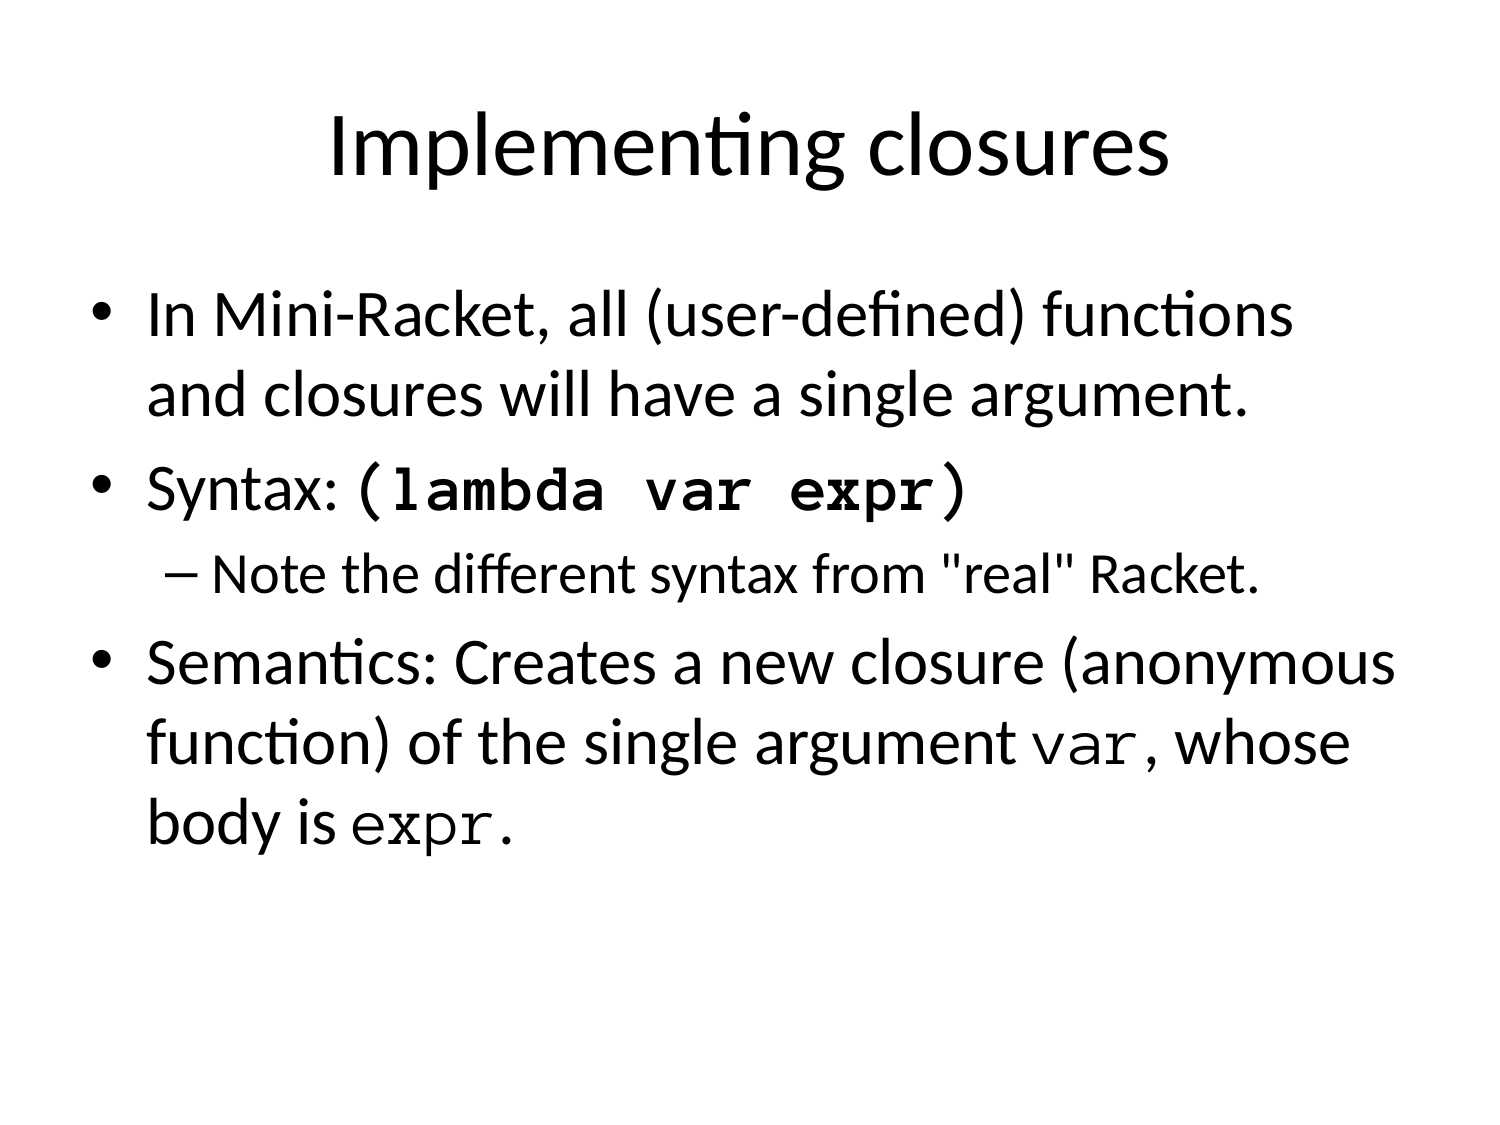

# Implementing closures
In Mini-Racket, all (user-defined) functions and closures will have a single argument.
Syntax: (lambda var expr)
Note the different syntax from "real" Racket.
Semantics: Creates a new closure (anonymous function) of the single argument var, whose body is expr.